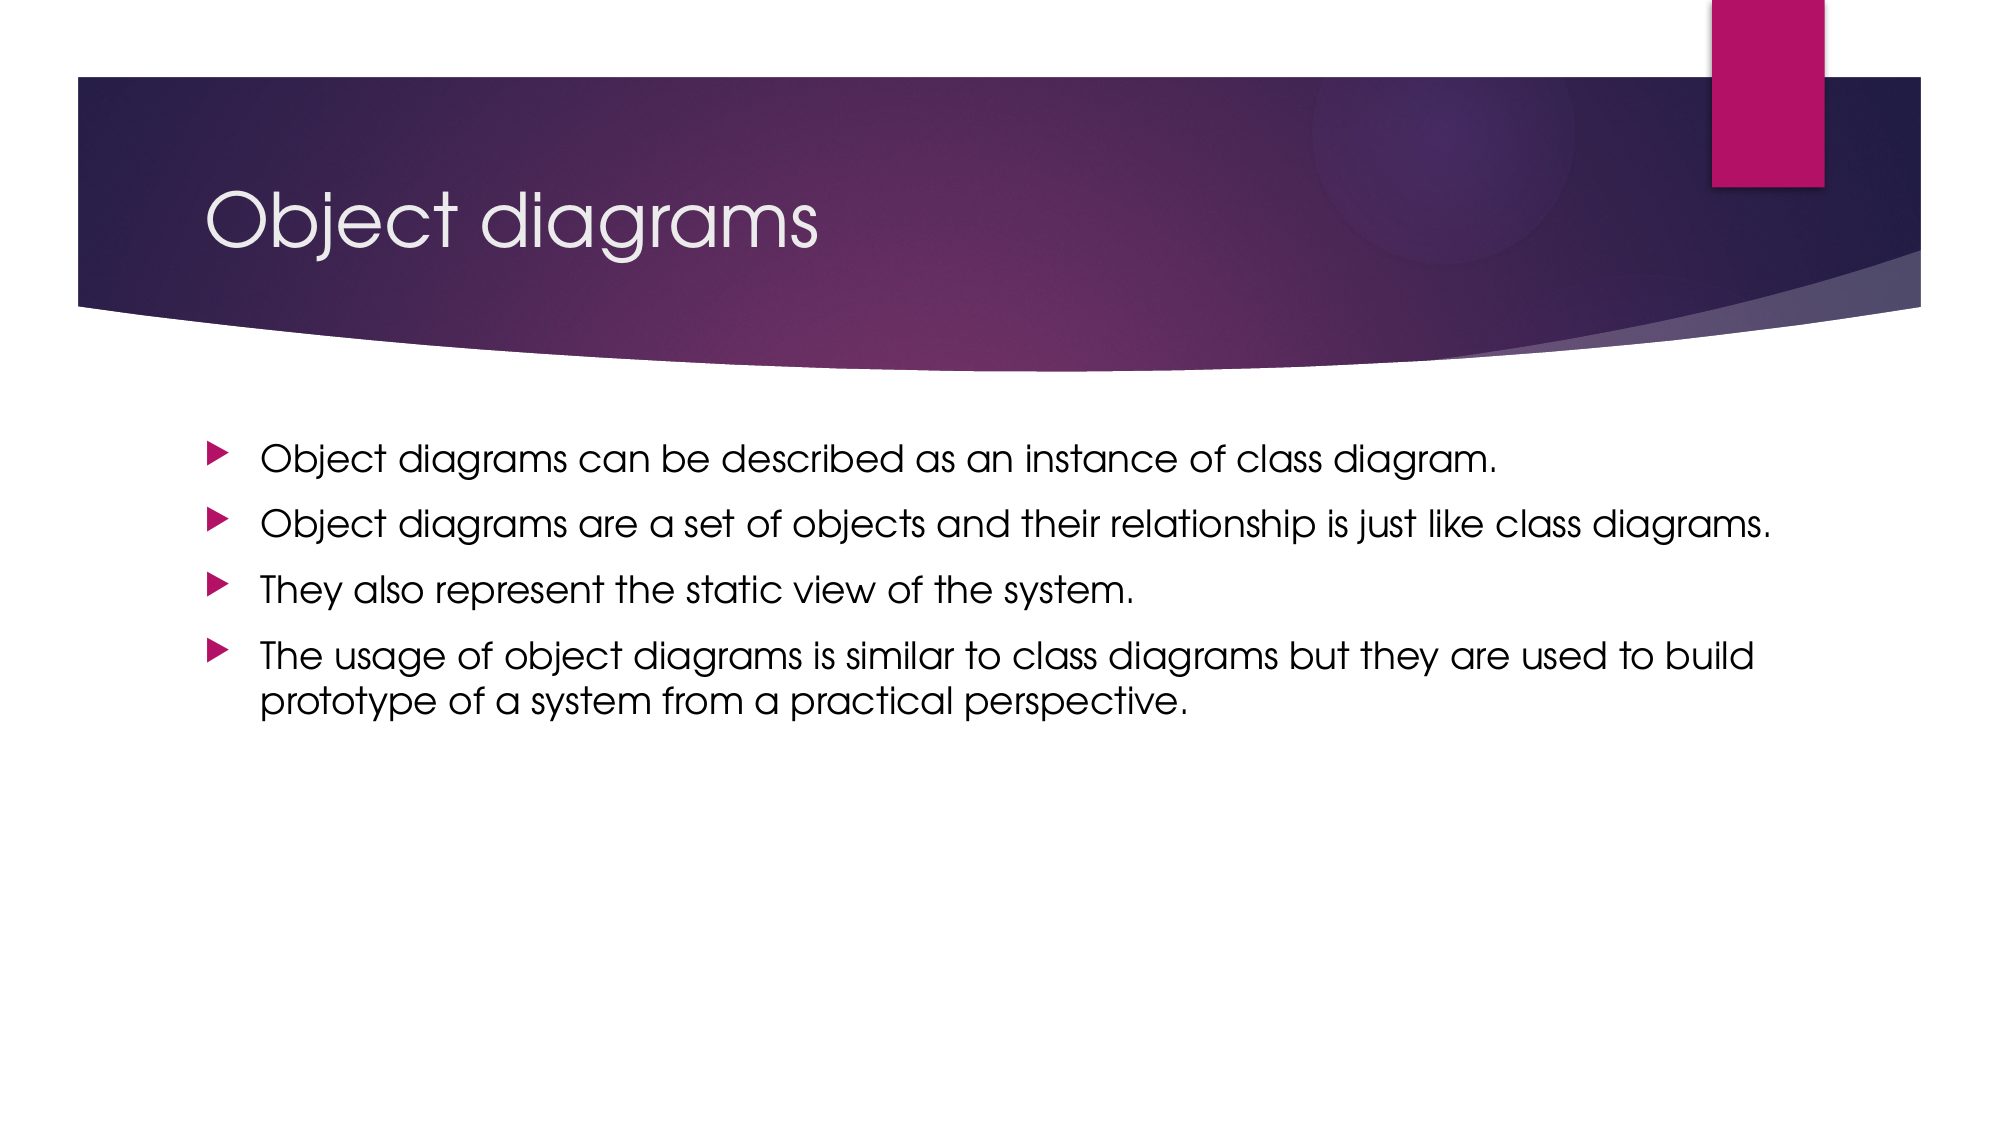

# Object diagrams
Object diagrams can be described as an instance of class diagram.
Object diagrams are a set of objects and their relationship is just like class diagrams.
They also represent the static view of the system.
The usage of object diagrams is similar to class diagrams but they are used to build prototype of a system from a practical perspective.